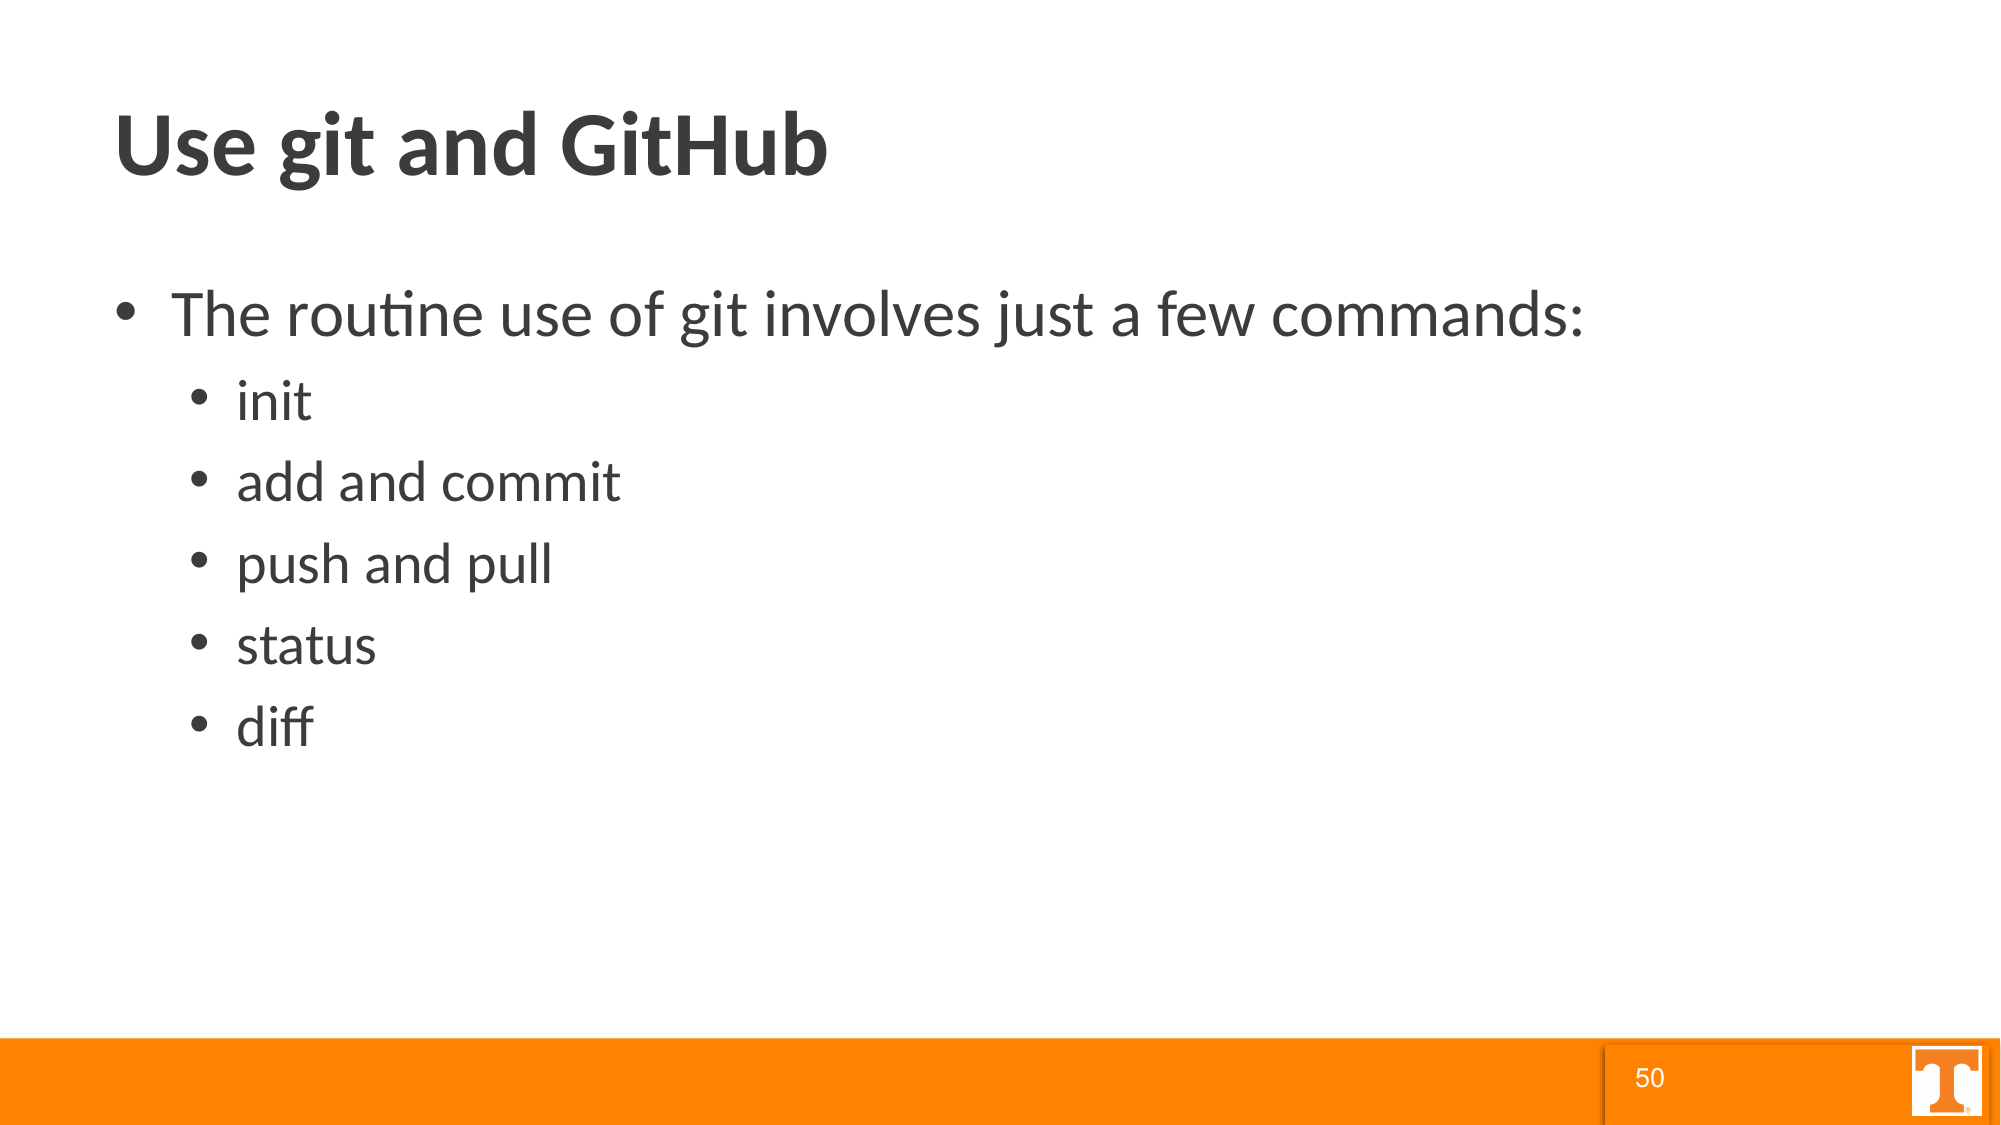

# Use git and GitHub
The routine use of git involves just a few commands:
init
add and commit
push and pull
status
diff
50